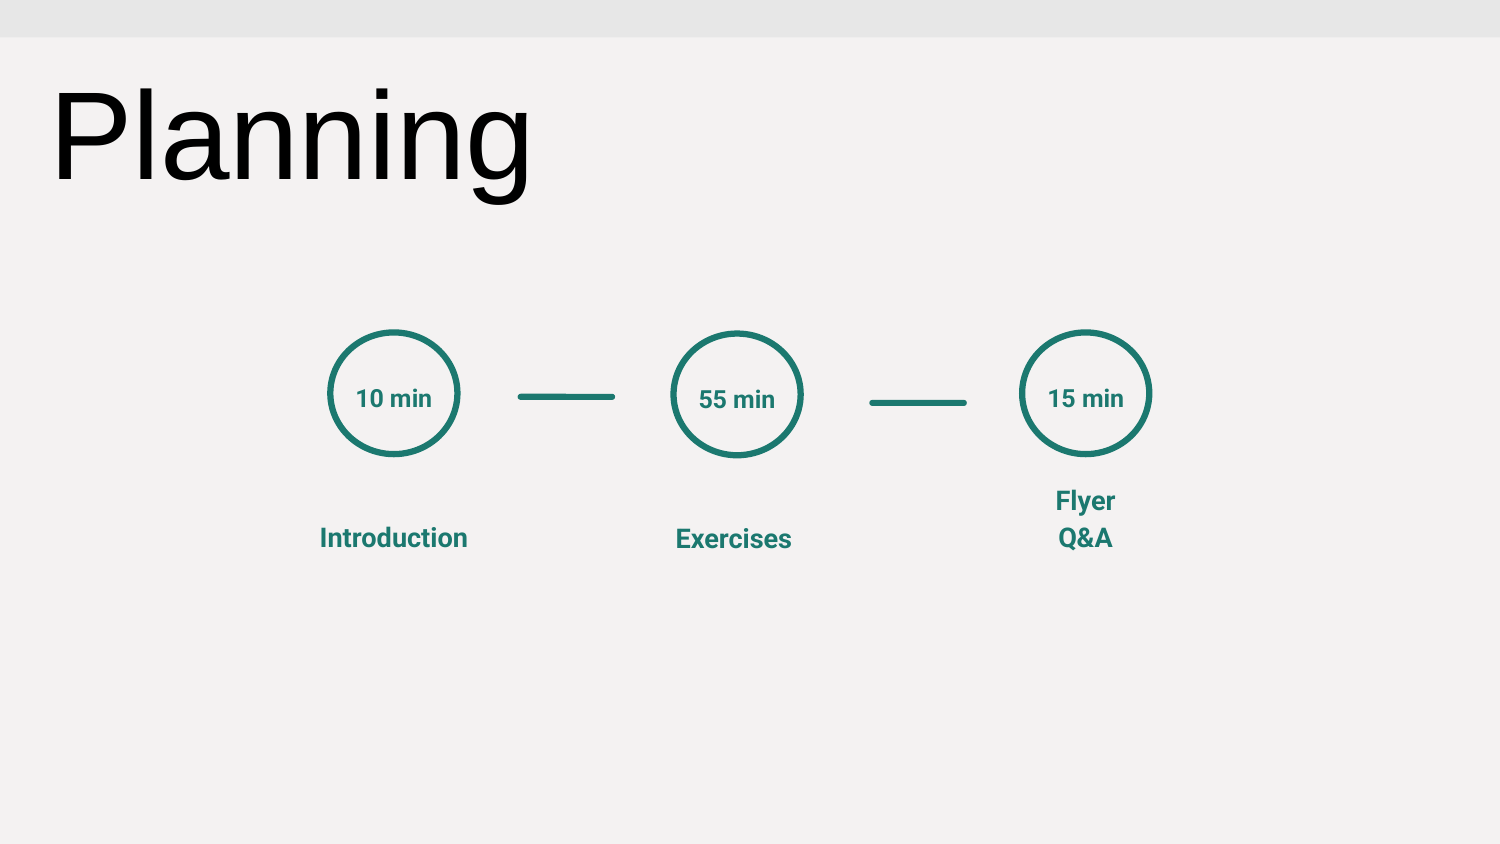

# Planning

10 min
Introduction

15 min
Flyer
Q&A

55 min
Exercises